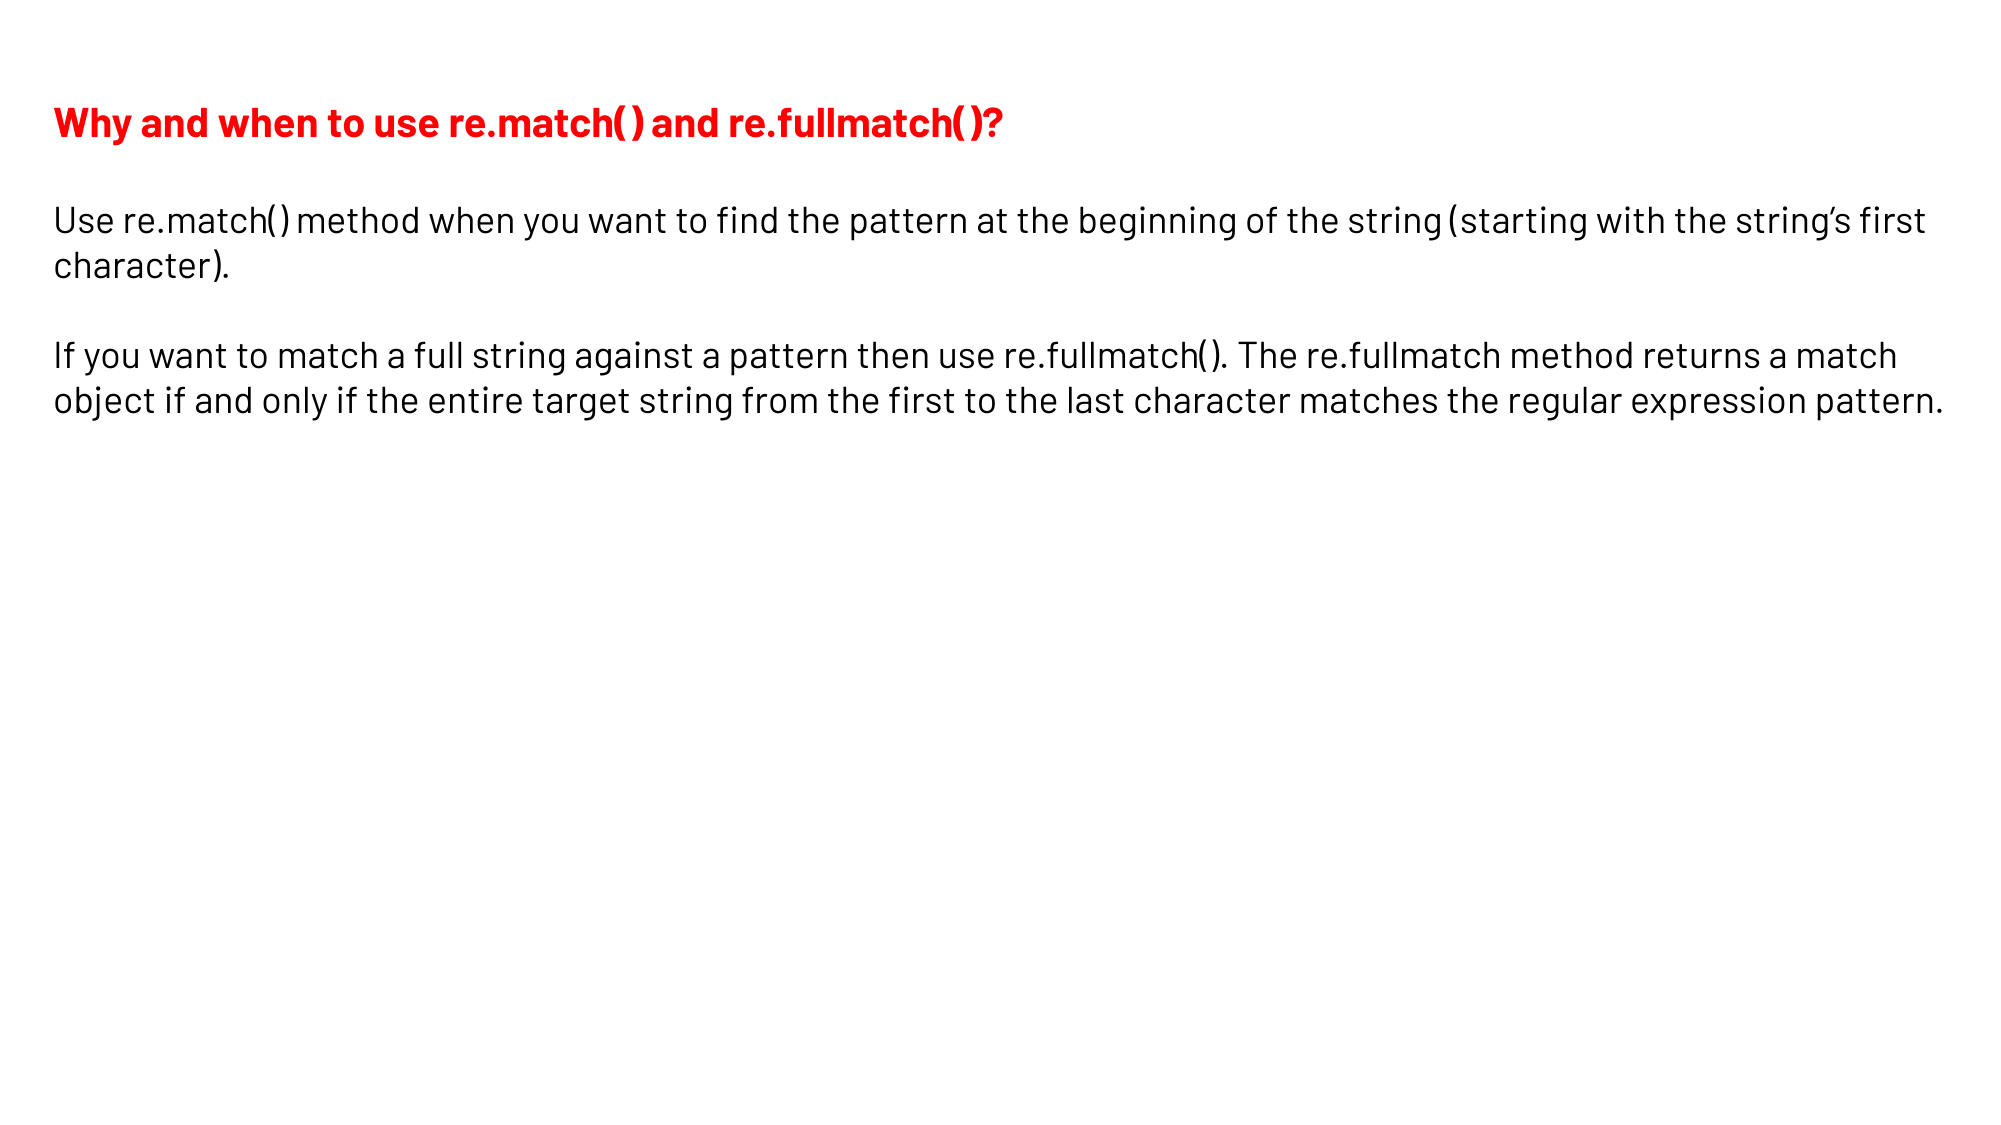

Why and when to use re.match() and re.fullmatch()?

Use re.match() method when you want to find the pattern at the beginning of the string (starting with the string’s first character).

If you want to match a full string against a pattern then use re.fullmatch(). The re.fullmatch method returns a match object if and only if the entire target string from the first to the last character matches the regular expression pattern.